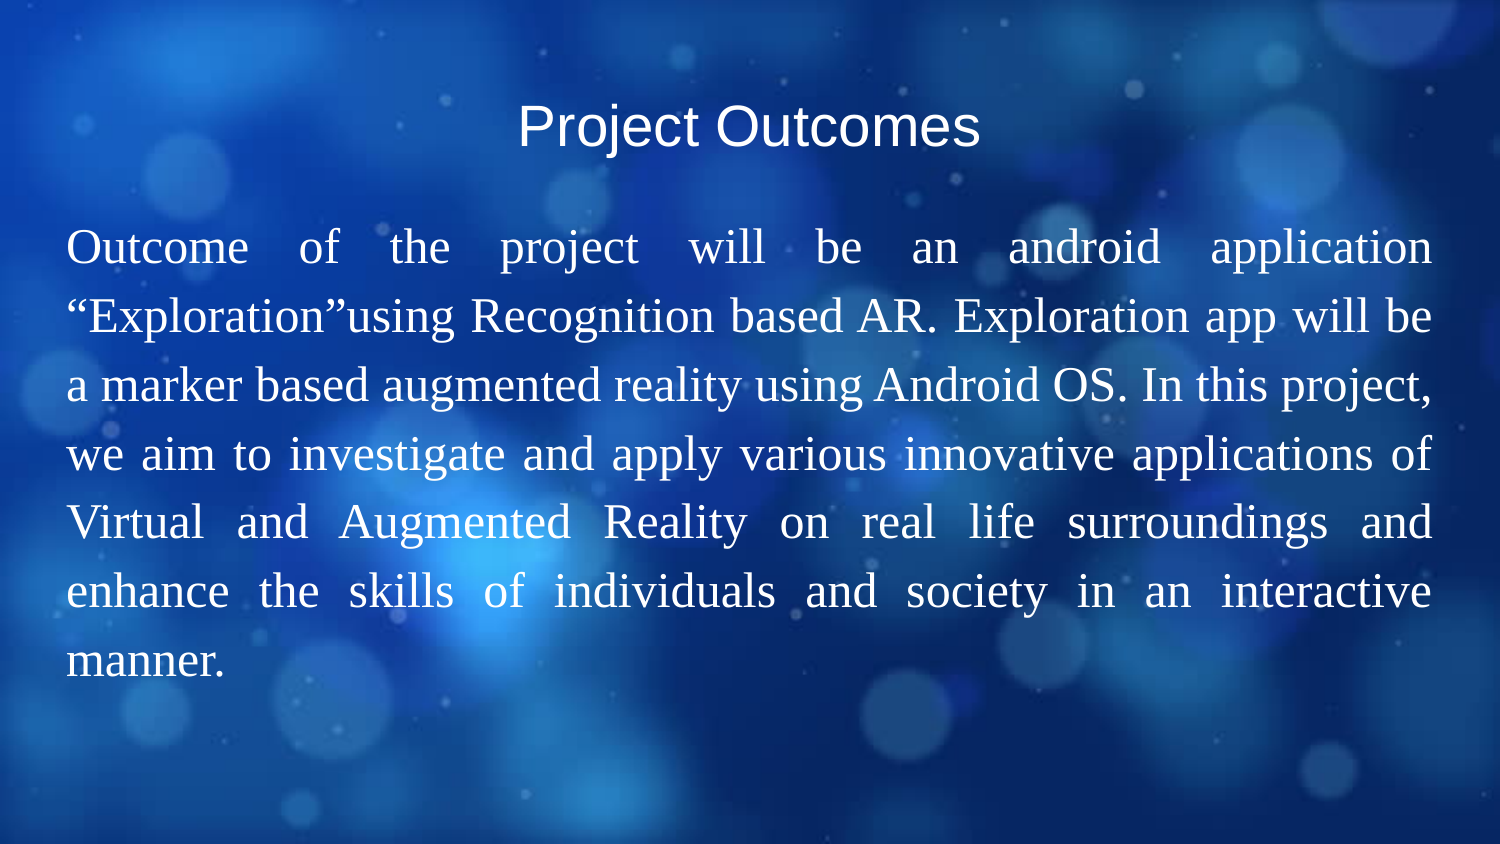

# Project Outcomes
Outcome of the project will be an android application “Exploration”using Recognition based AR. Exploration app will be a marker based augmented reality using Android OS. In this project, we aim to investigate and apply various innovative applications of Virtual and Augmented Reality on real life surroundings and enhance the skills of individuals and society in an interactive manner.